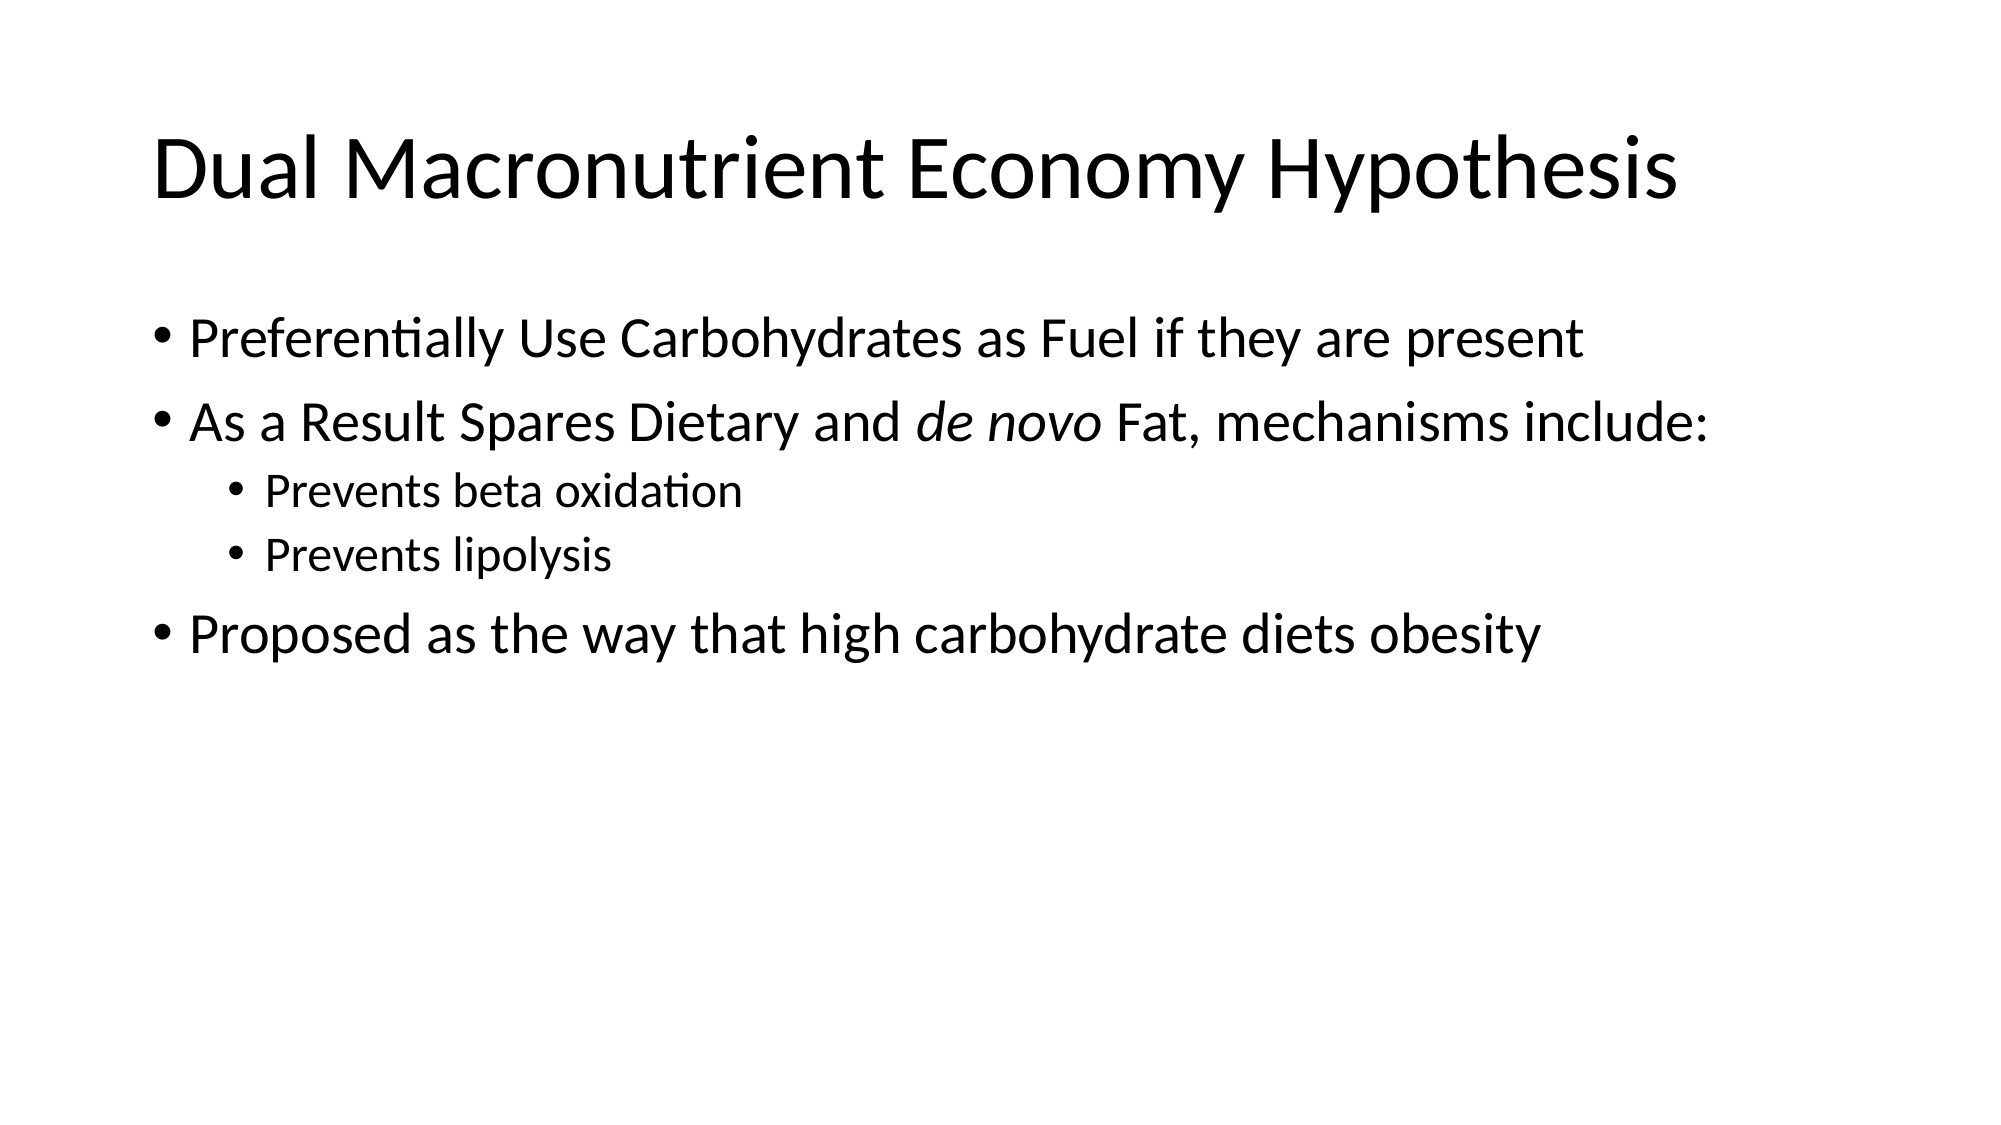

# Dual Macronutrient Economy Hypothesis
Preferentially Use Carbohydrates as Fuel if they are present
As a Result Spares Dietary and de novo Fat, mechanisms include:
Prevents beta oxidation
Prevents lipolysis
Proposed as the way that high carbohydrate diets obesity